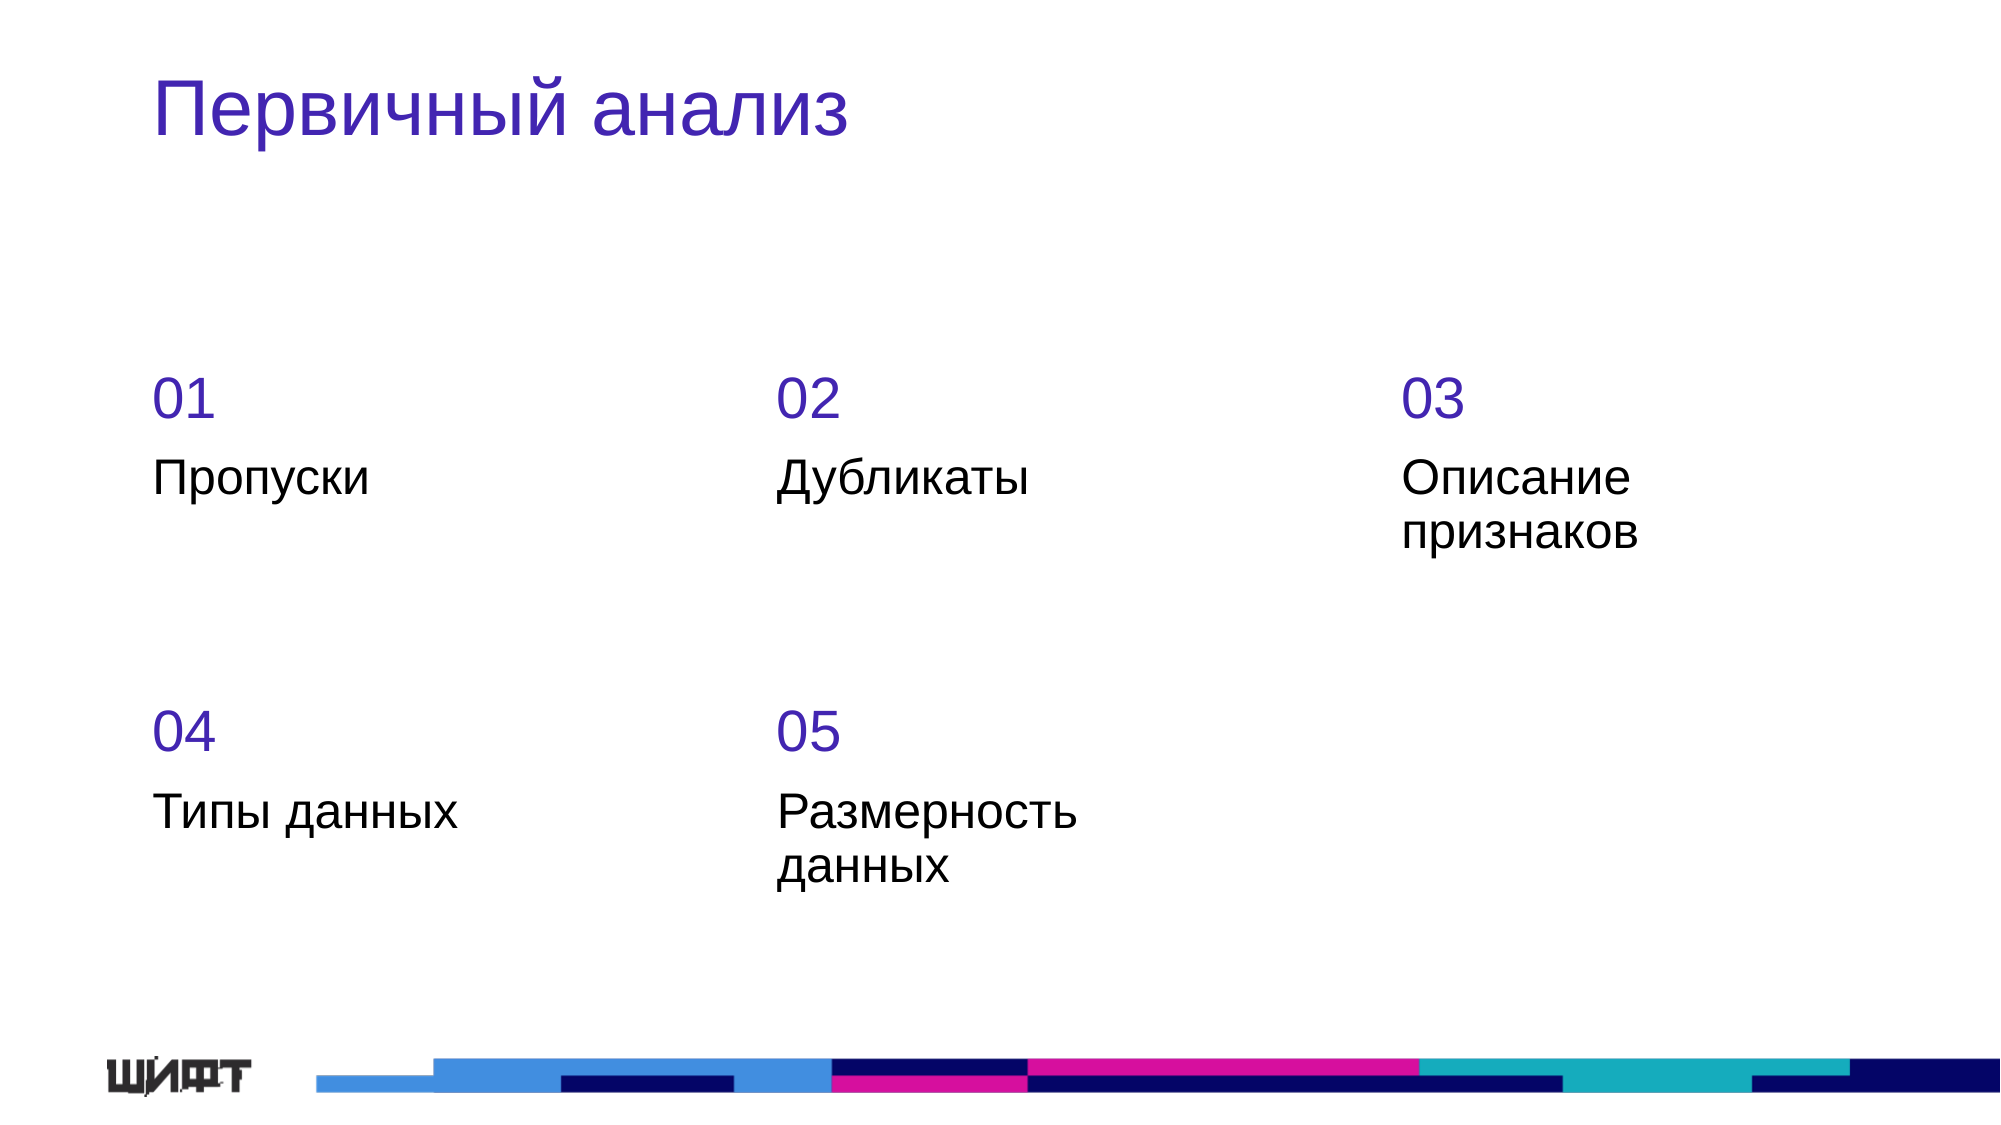

# Первичный анализ
01
02
03
Пропуски
Дубликаты
Описание признаков
04
05
Типы данных
Размерность данных